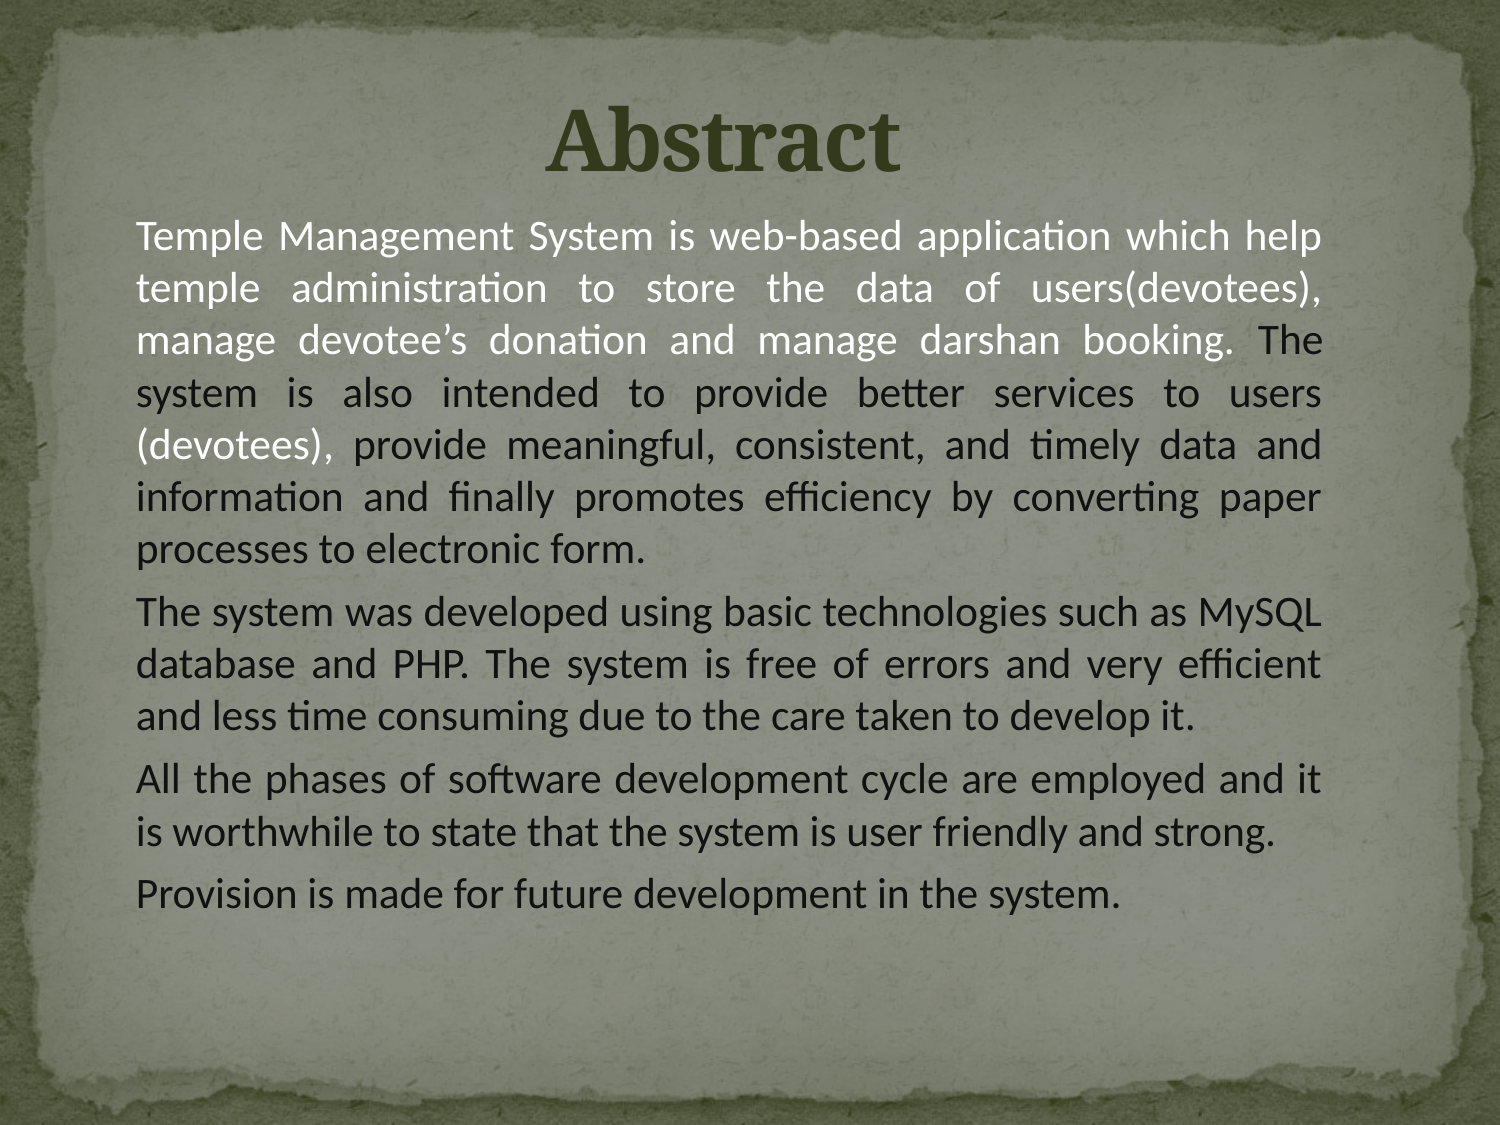

# Abstract
Temple Management System is web-based application which help temple administration to store the data of users(devotees), manage devotee’s donation and manage darshan booking. The system is also intended to provide better services to users (devotees), provide meaningful, consistent, and timely data and information and finally promotes efficiency by converting paper processes to electronic form.
The system was developed using basic technologies such as MySQL database and PHP. The system is free of errors and very efficient and less time consuming due to the care taken to develop it.
All the phases of software development cycle are employed and it is worthwhile to state that the system is user friendly and strong.
Provision is made for future development in the system.